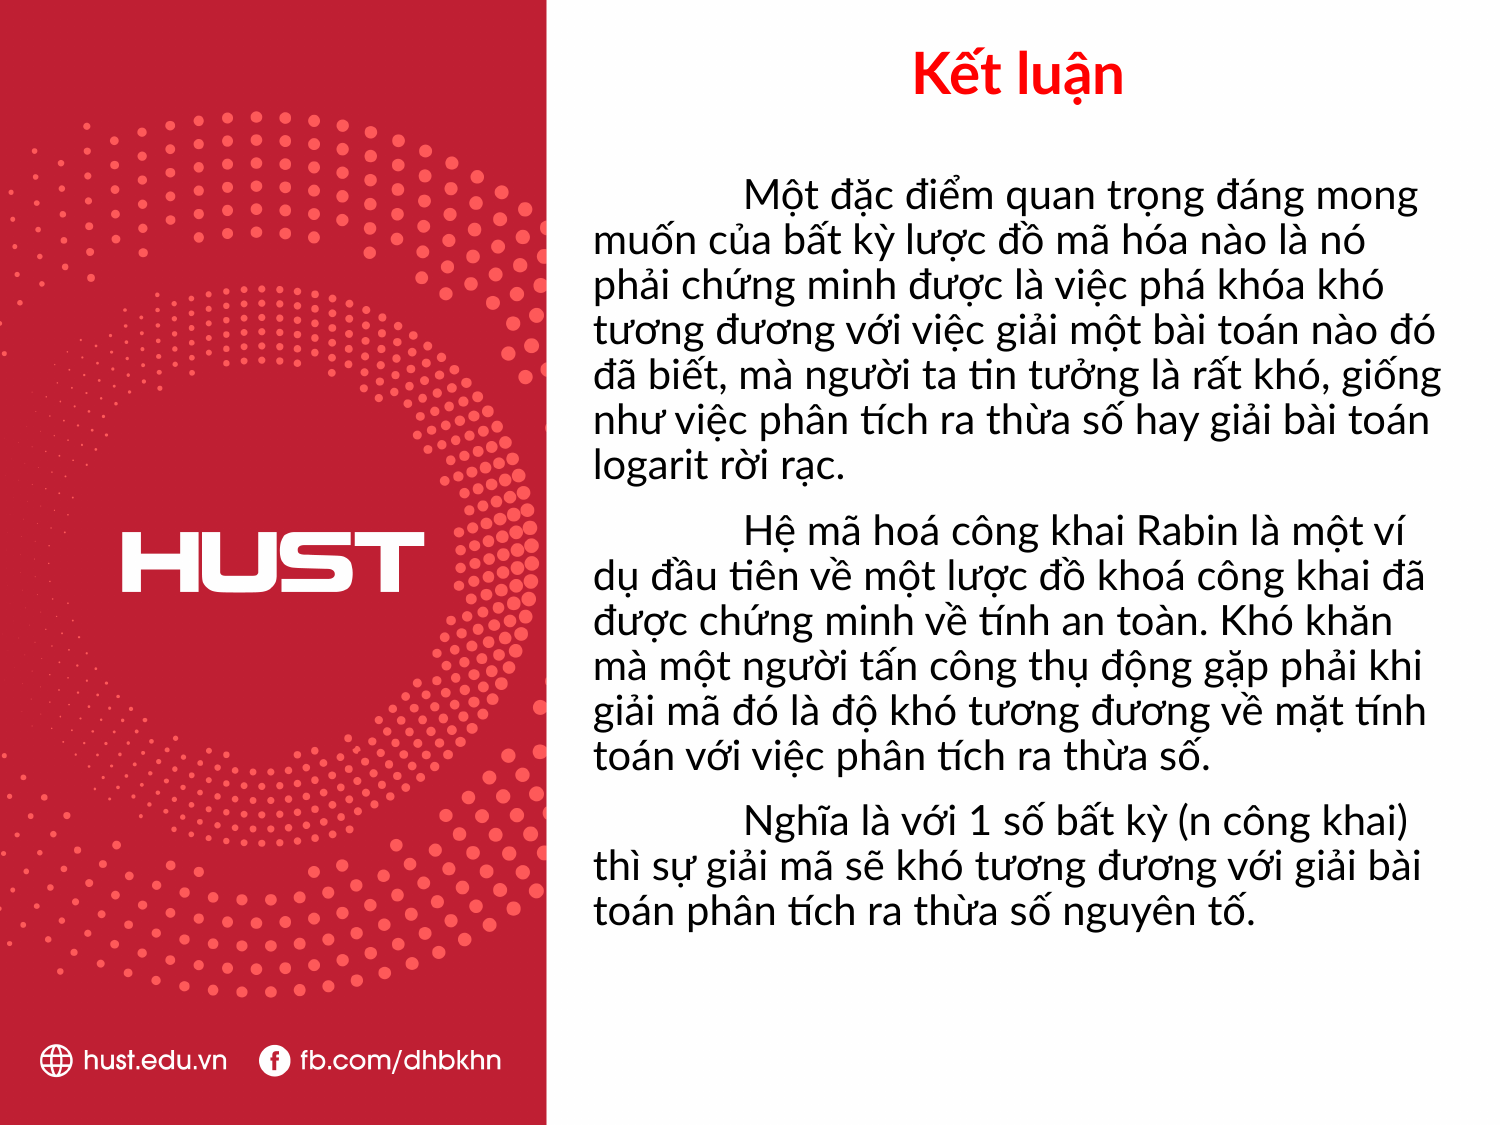

# Kết luận
	Một đặc điểm quan trọng đáng mong muốn của bất kỳ lược đồ mã hóa nào là nó phải chứng minh được là việc phá khóa khó tương đương với việc giải một bài toán nào đó đã biết, mà người ta tin tưởng là rất khó, giống như việc phân tích ra thừa số hay giải bài toán logarit rời rạc.
	Hệ mã hoá công khai Rabin là một ví dụ đầu tiên về một lược đồ khoá công khai đã được chứng minh về tính an toàn. Khó khăn mà một người tấn công thụ động gặp phải khi giải mã đó là độ khó tương đương về mặt tính toán với việc phân tích ra thừa số.
	Nghĩa là với 1 số bất kỳ (n công khai) thì sự giải mã sẽ khó tương đương với giải bài toán phân tích ra thừa số nguyên tố.